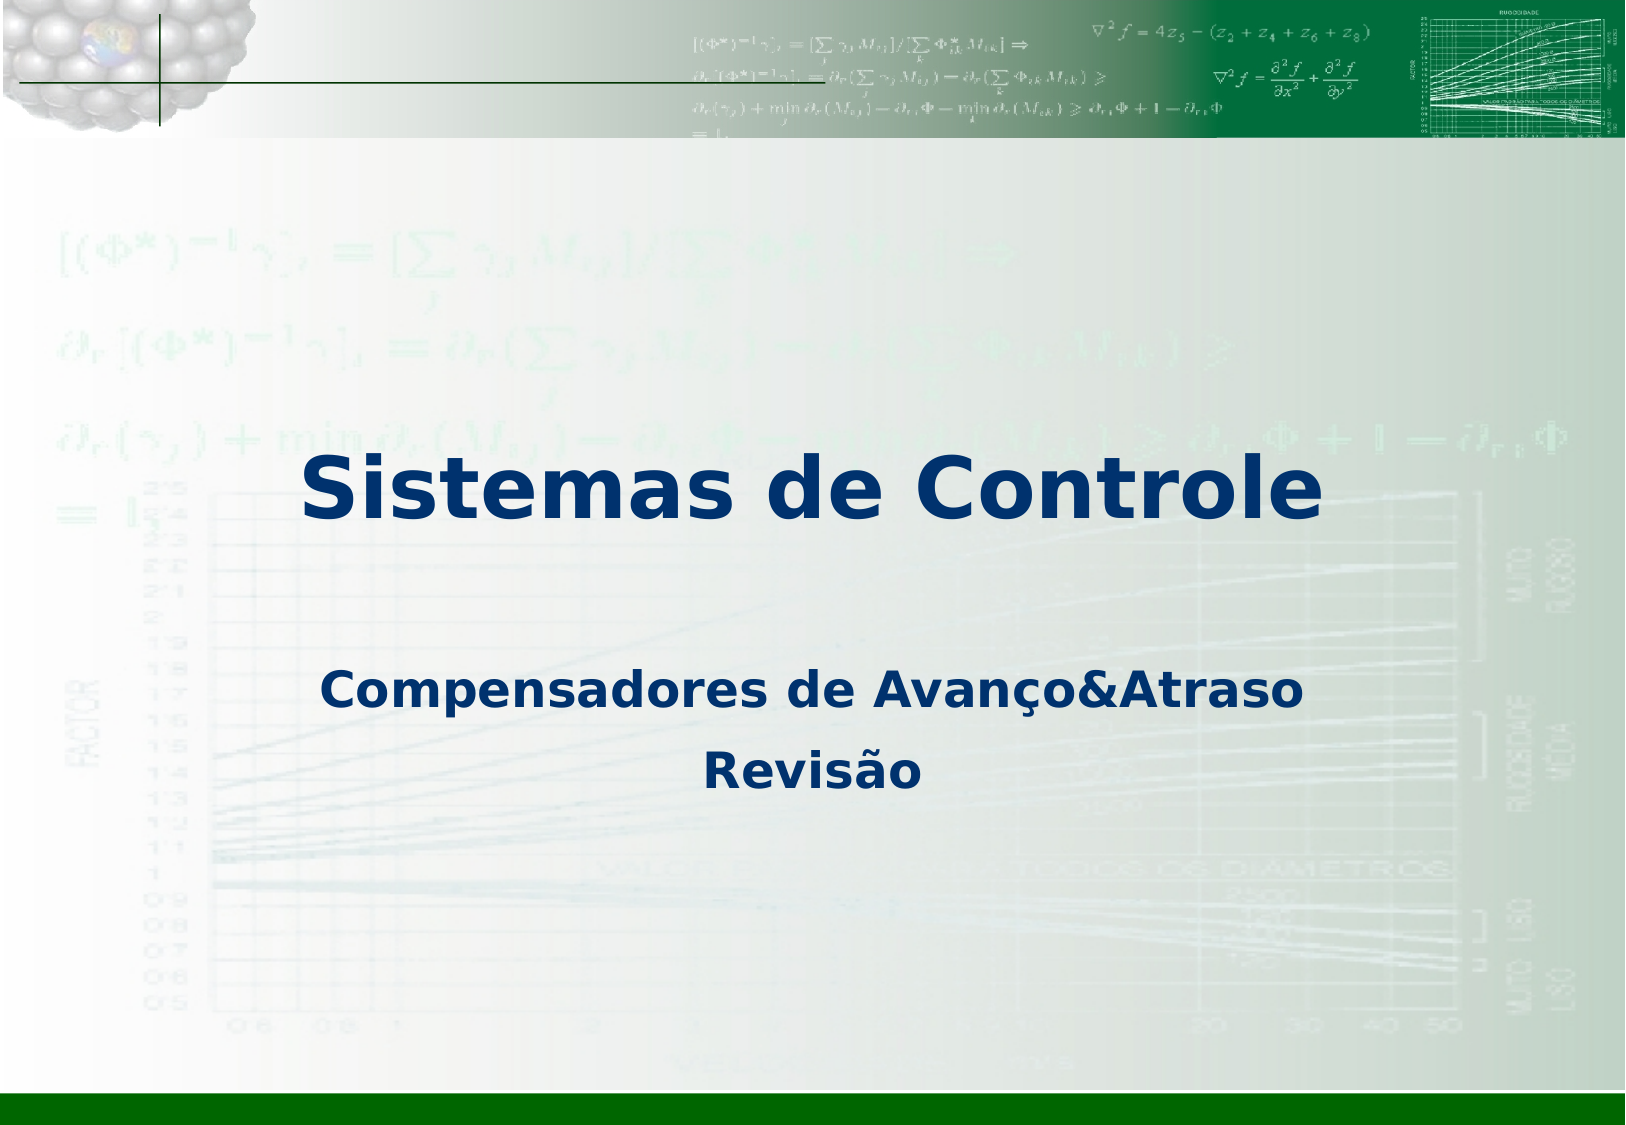

# Sistemas de Controle
Compensadores de Avanço&Atraso
Revisão